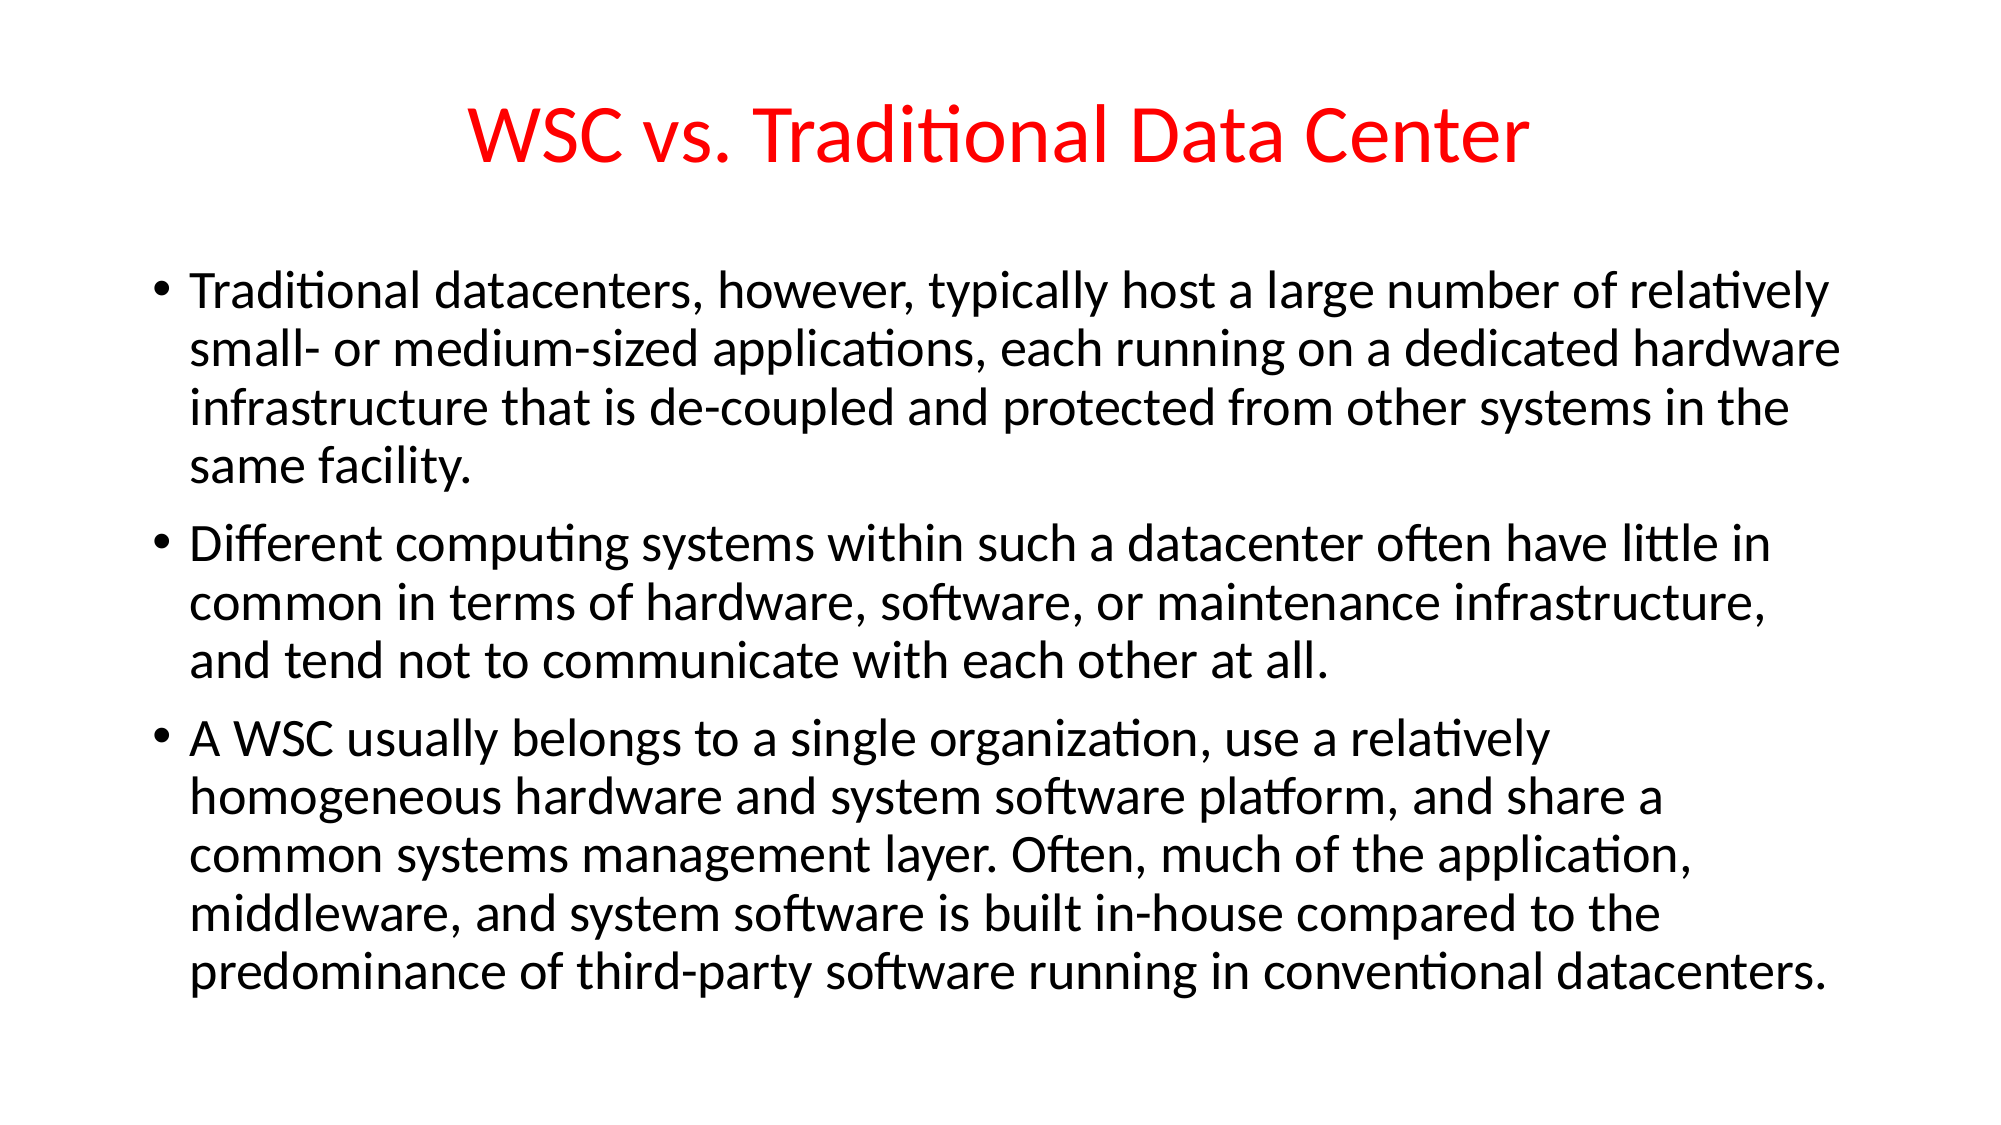

# WSC vs. Traditional Data Center
Traditional datacenters, however, typically host a large number of relatively small- or medium-sized applications, each running on a dedicated hardware infrastructure that is de-coupled and protected from other systems in the same facility.
Different computing systems within such a datacenter often have little in common in terms of hardware, software, or maintenance infrastructure, and tend not to communicate with each other at all.
A WSC usually belongs to a single organization, use a relatively homogeneous hardware and system software platform, and share a common systems management layer. Often, much of the application, middleware, and system software is built in-house compared to the predominance of third-party software running in conventional datacenters.